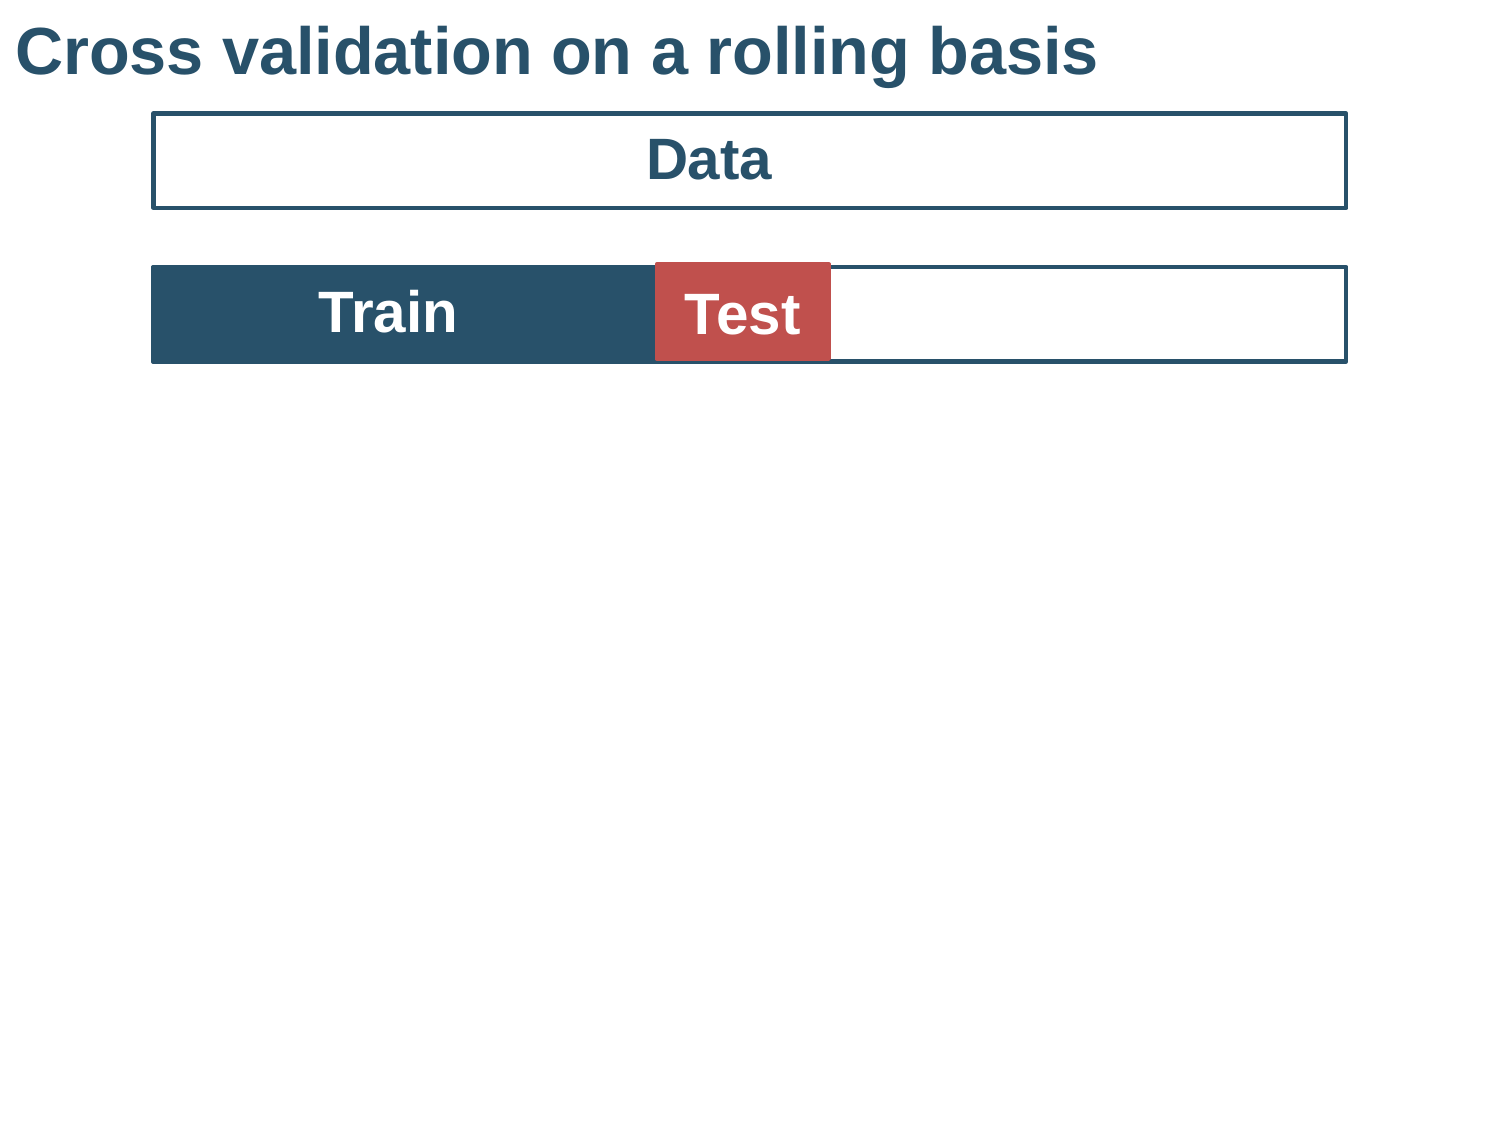

Cross validation on a rolling basis

Data

Train

Test